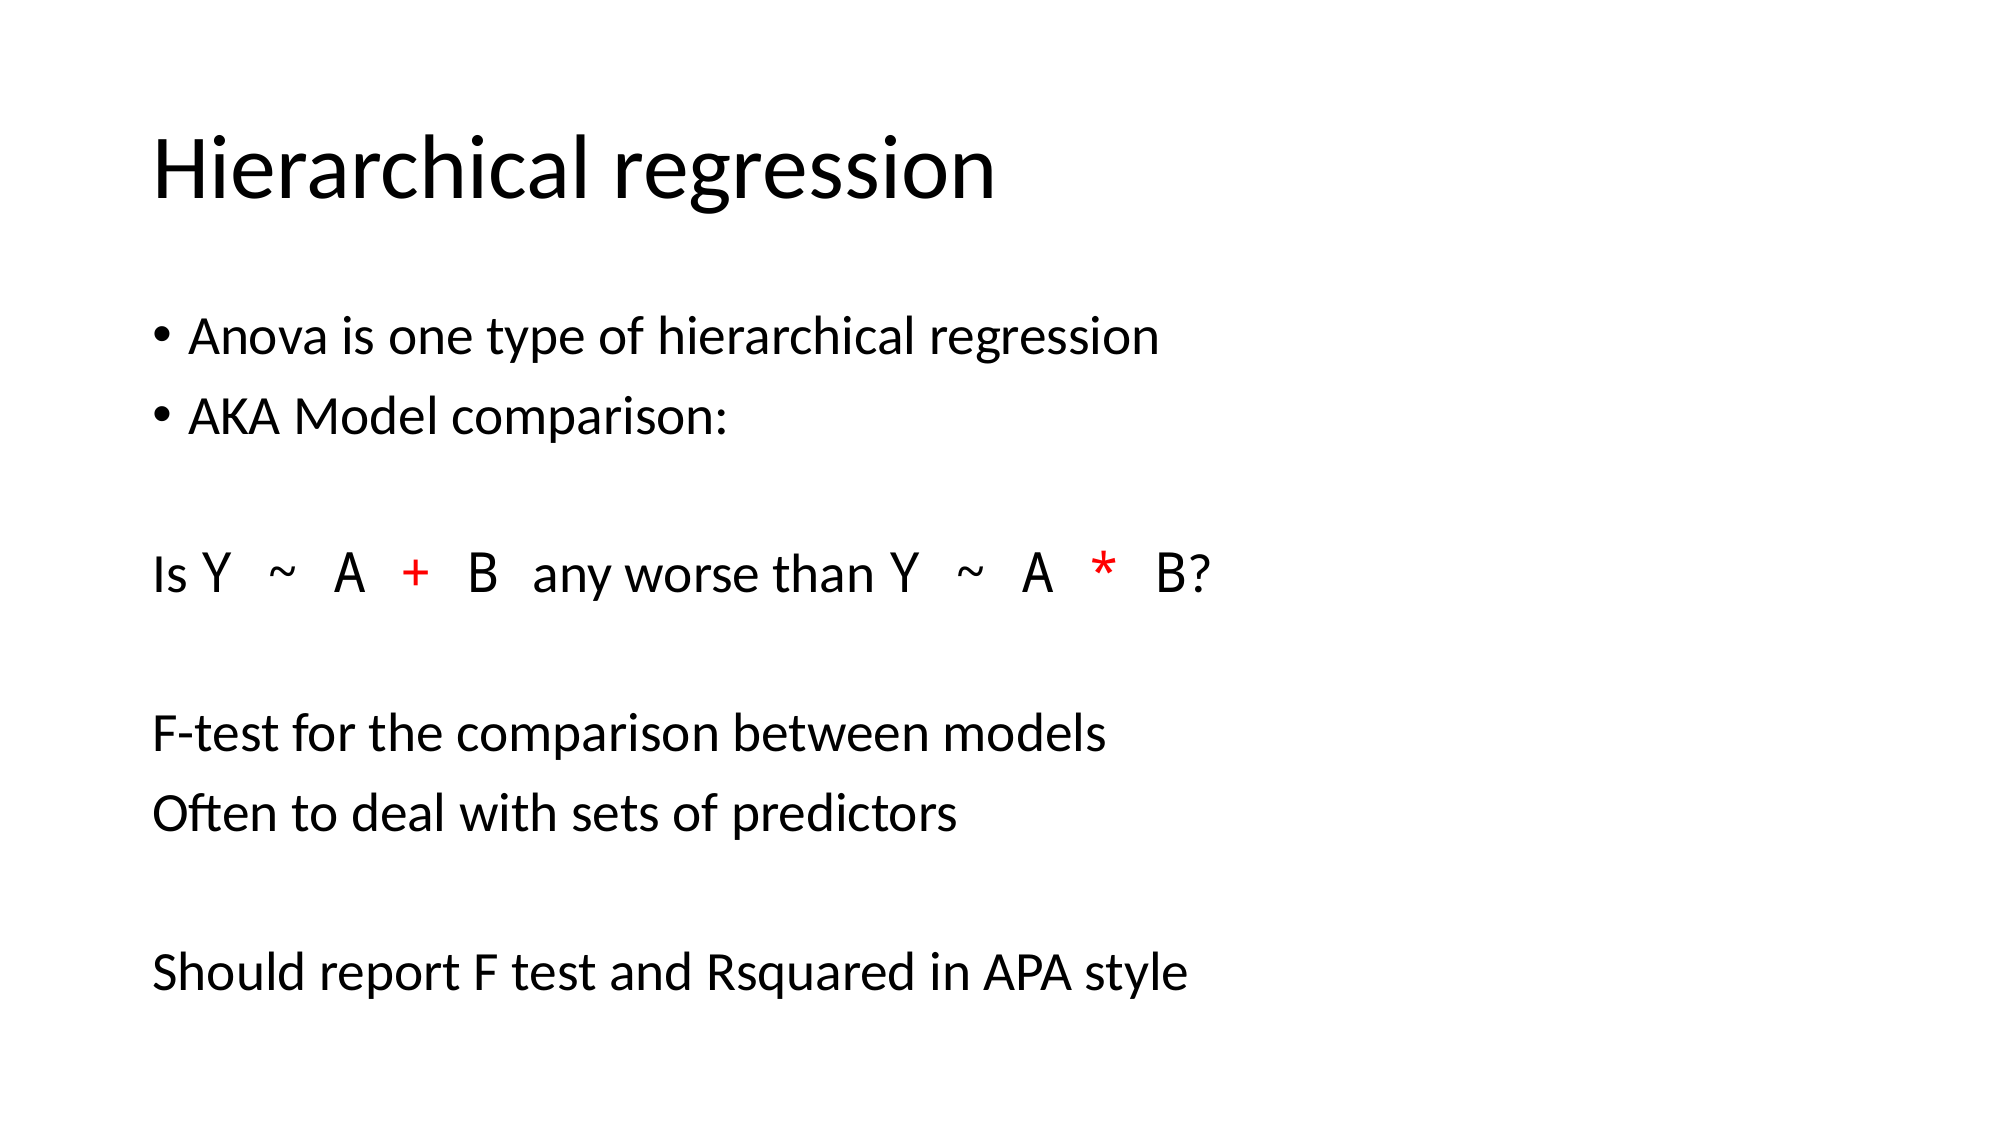

# Hierarchical regression
Anova is one type of hierarchical regression
AKA Model comparison:

Is Y ~ A + B any worse than Y ~ A * B?

F-test for the comparison between models
Often to deal with sets of predictors

Should report F test and Rsquared in APA style